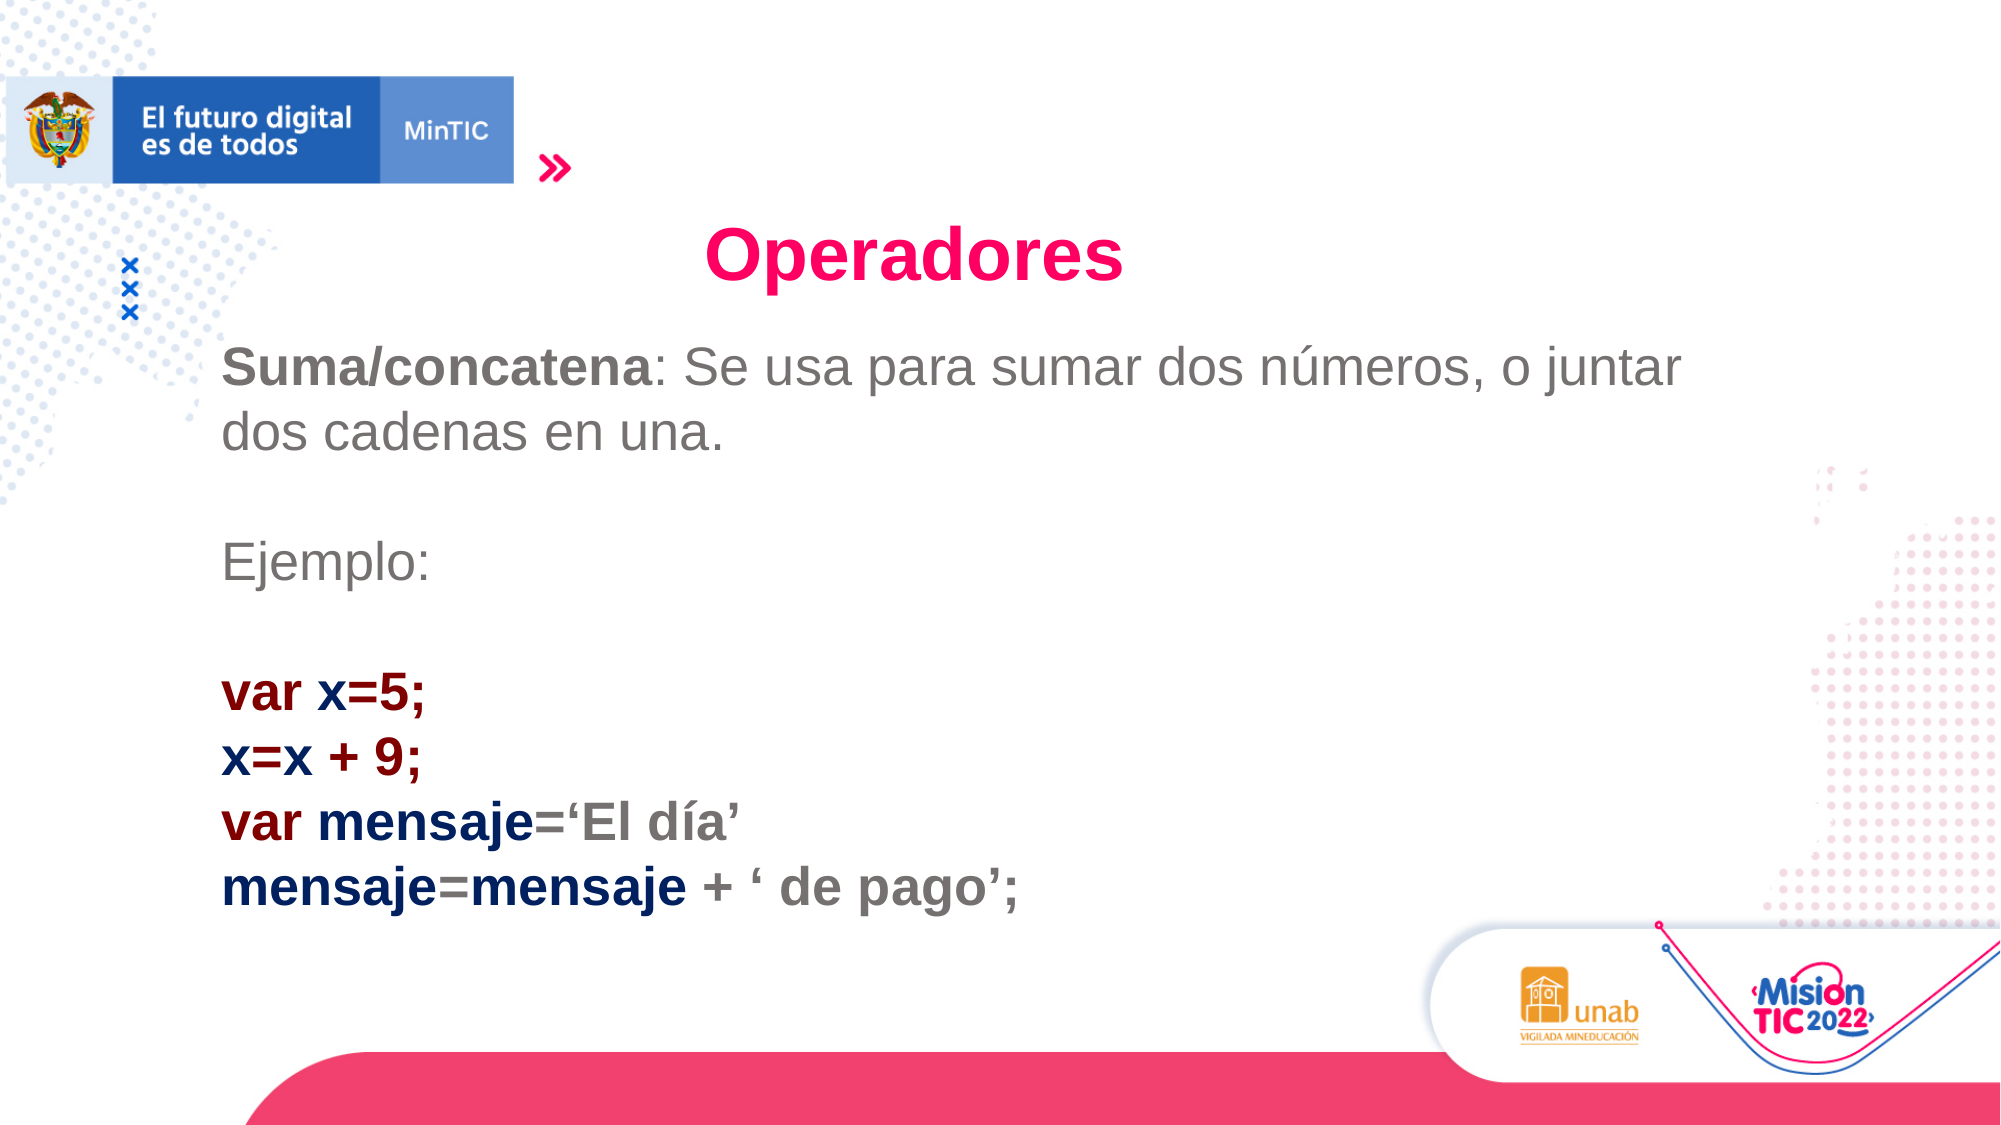

Operadores
Suma/concatena: Se usa para sumar dos números, o juntar dos cadenas en una.

Ejemplo:

var x=5;
x=x + 9;
var mensaje=‘El día’
mensaje=mensaje + ‘ de pago’;